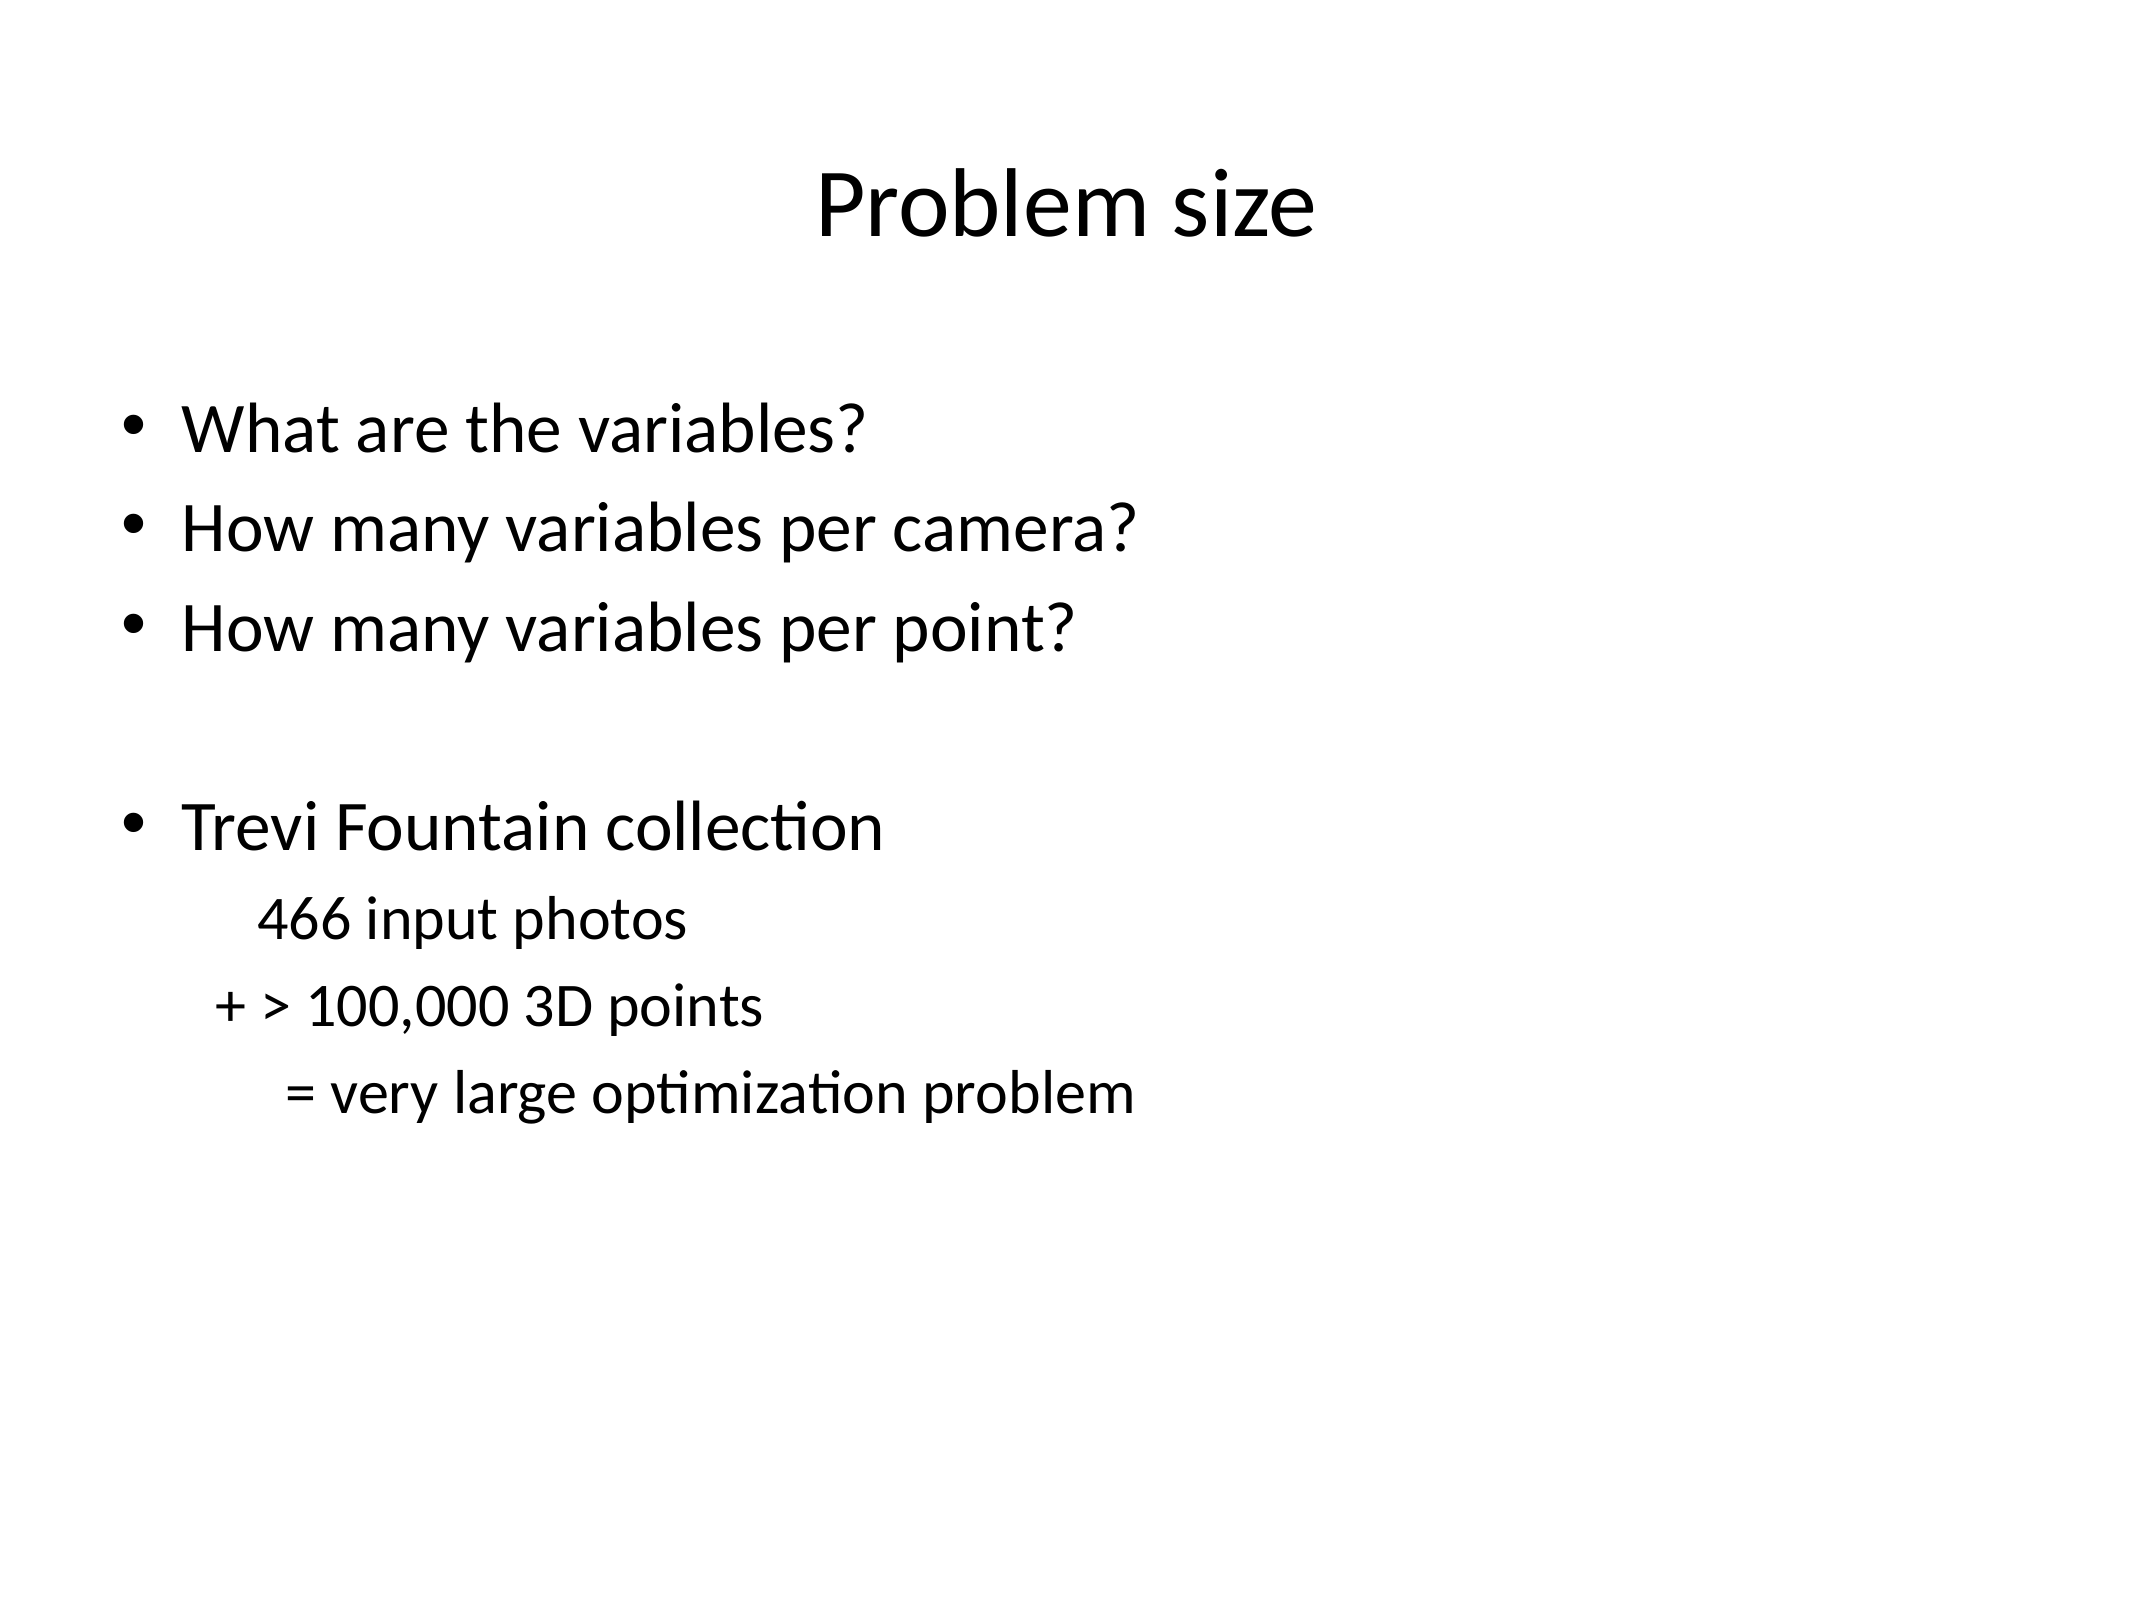

# Problem size
What are the variables?
How many variables per camera?
How many variables per point?

Trevi Fountain collection
    466 input photos
 + > 100,000 3D points
      = very large optimization problem